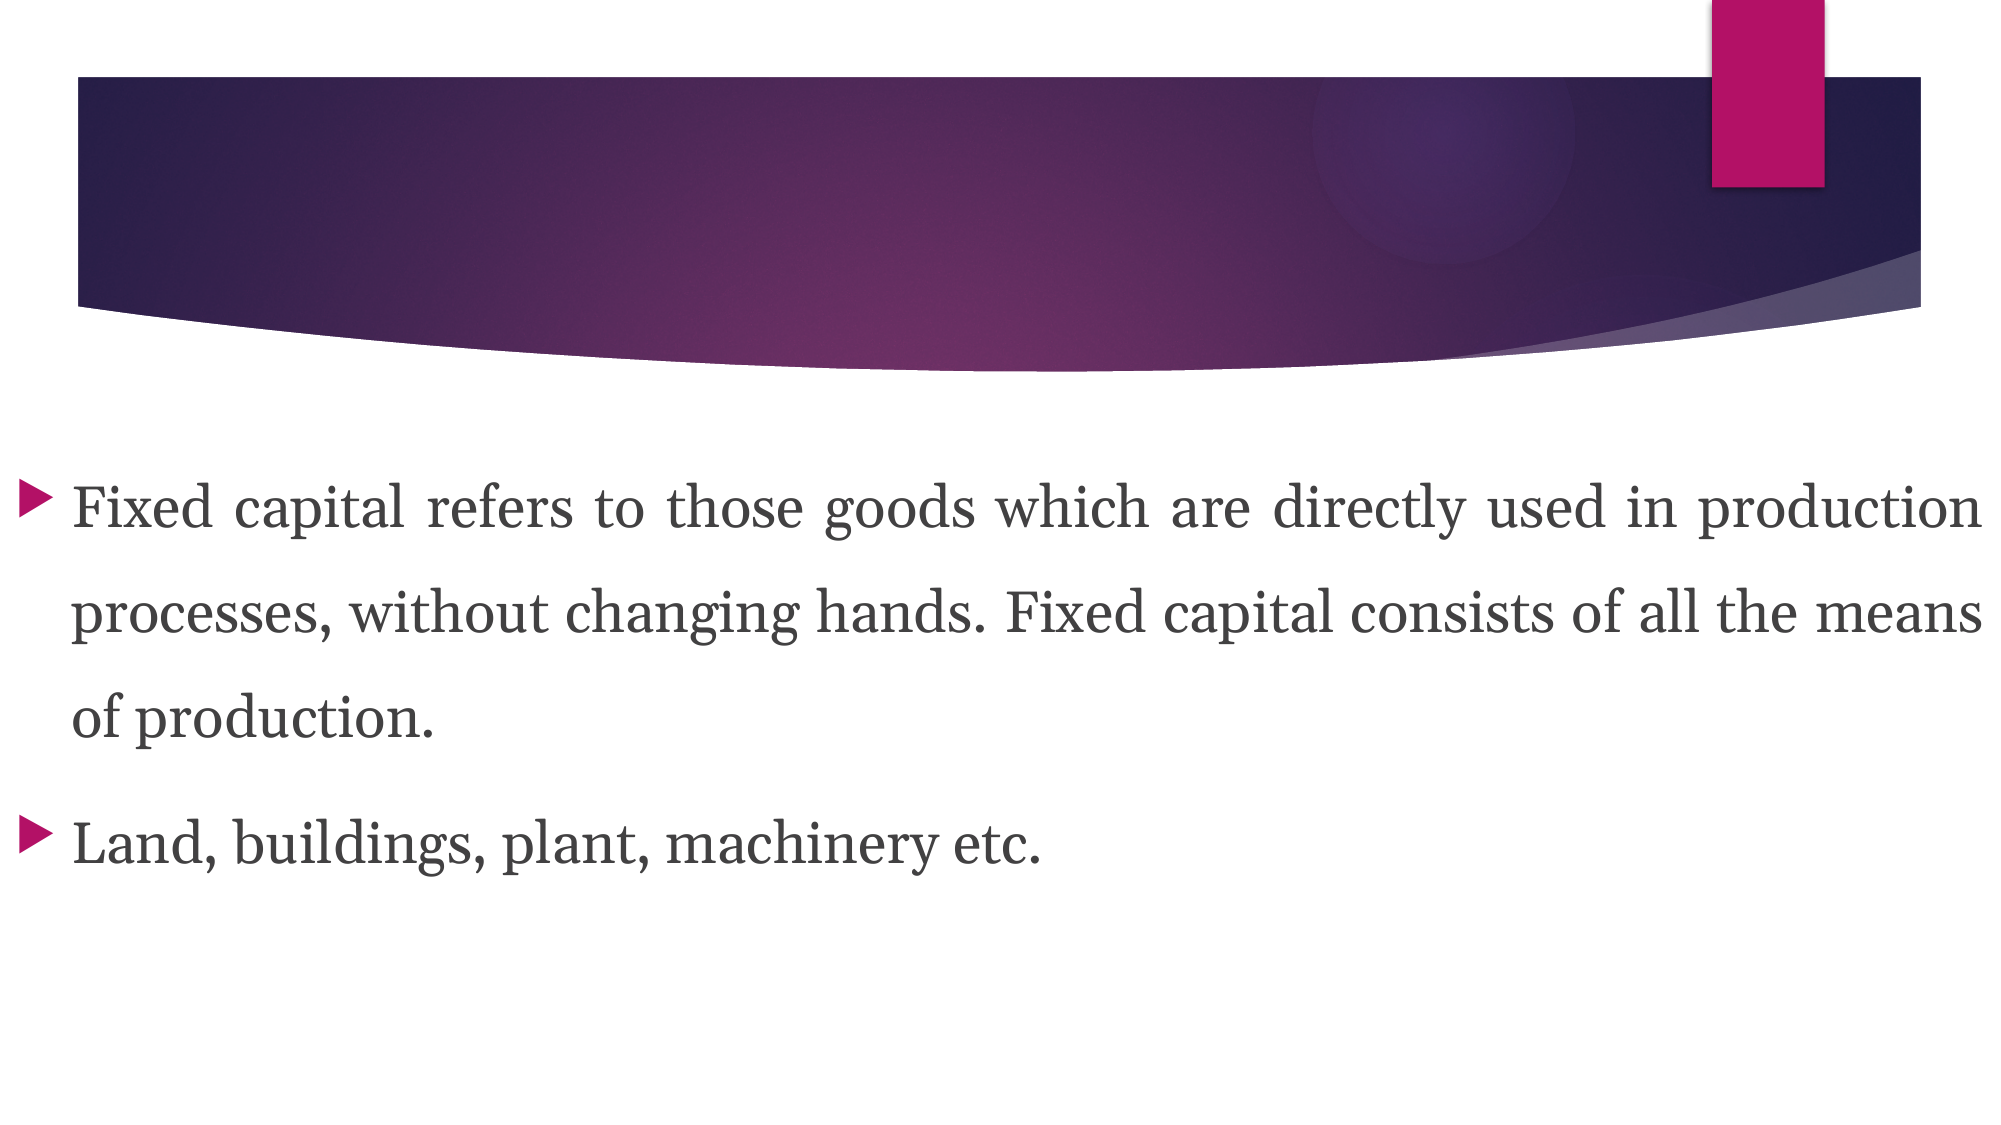

#
Fixed capital refers to those goods which are directly used in production processes, without changing hands. Fixed capital consists of all the means of production.
Land, buildings, plant, machinery etc.